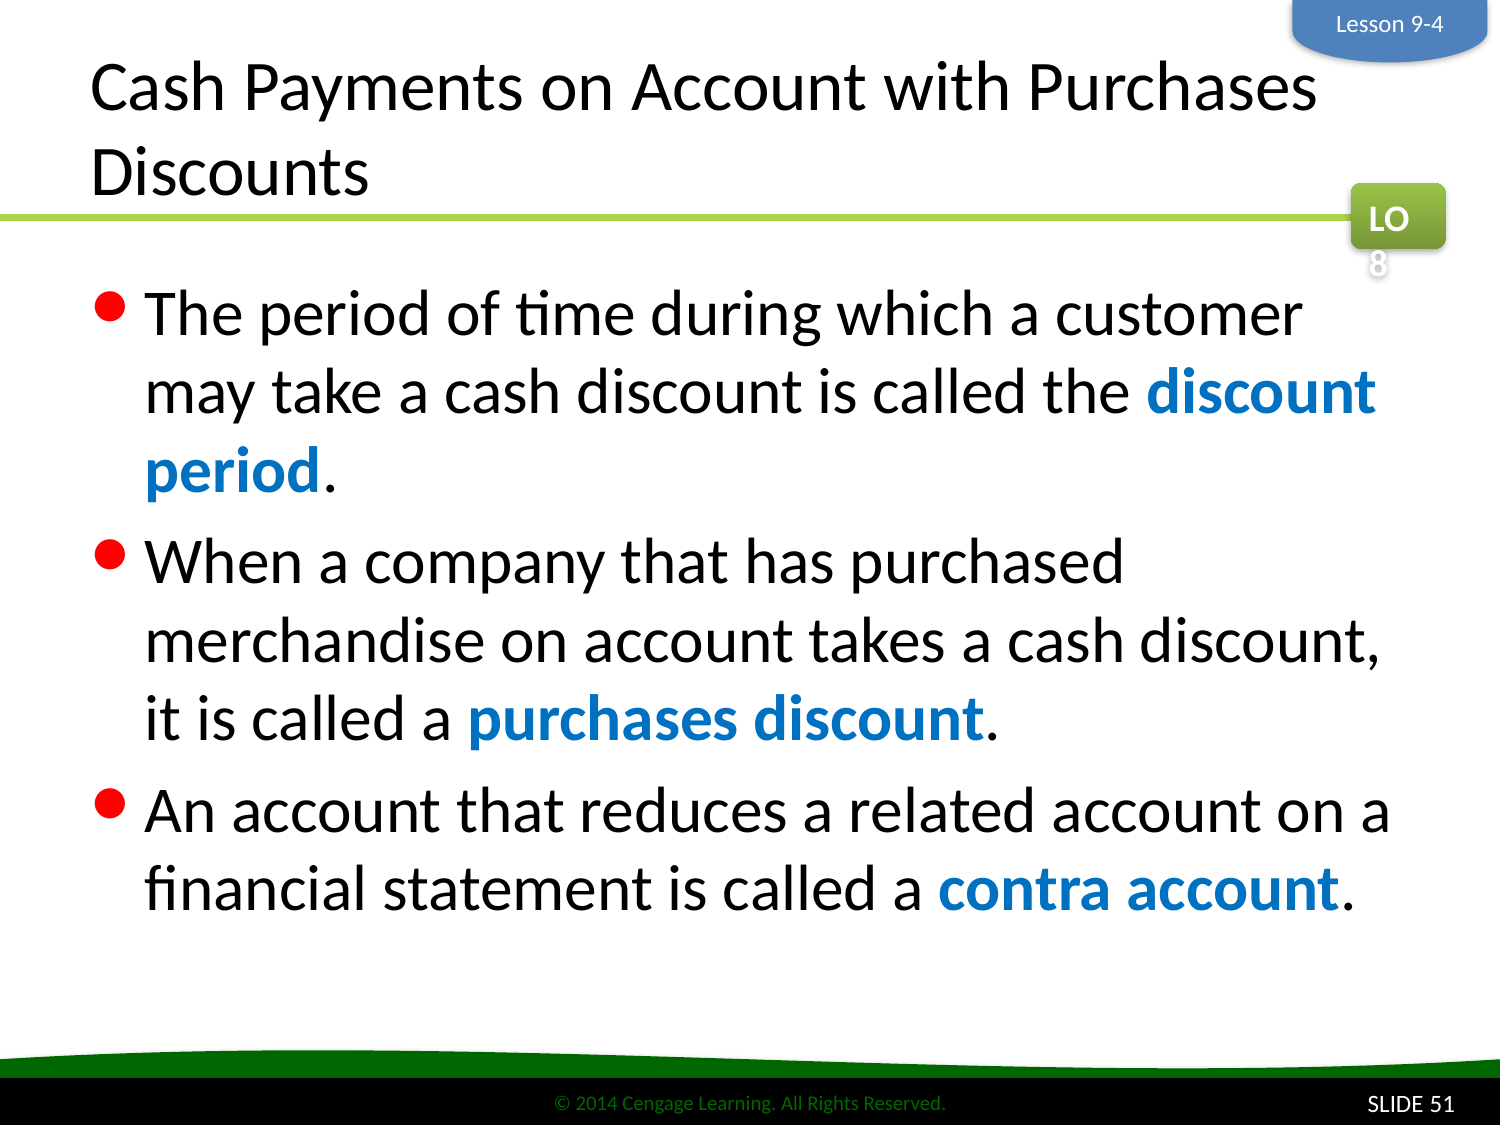

Lesson 9-4

# Cash Payments on Account with Purchases Discounts
LO8
The period of time during which a customer may take a cash discount is called the discount period.
When a company that has purchased merchandise on account takes a cash discount, it is called a purchases discount.
An account that reduces a related account on a financial statement is called a contra account.
SLIDE 51